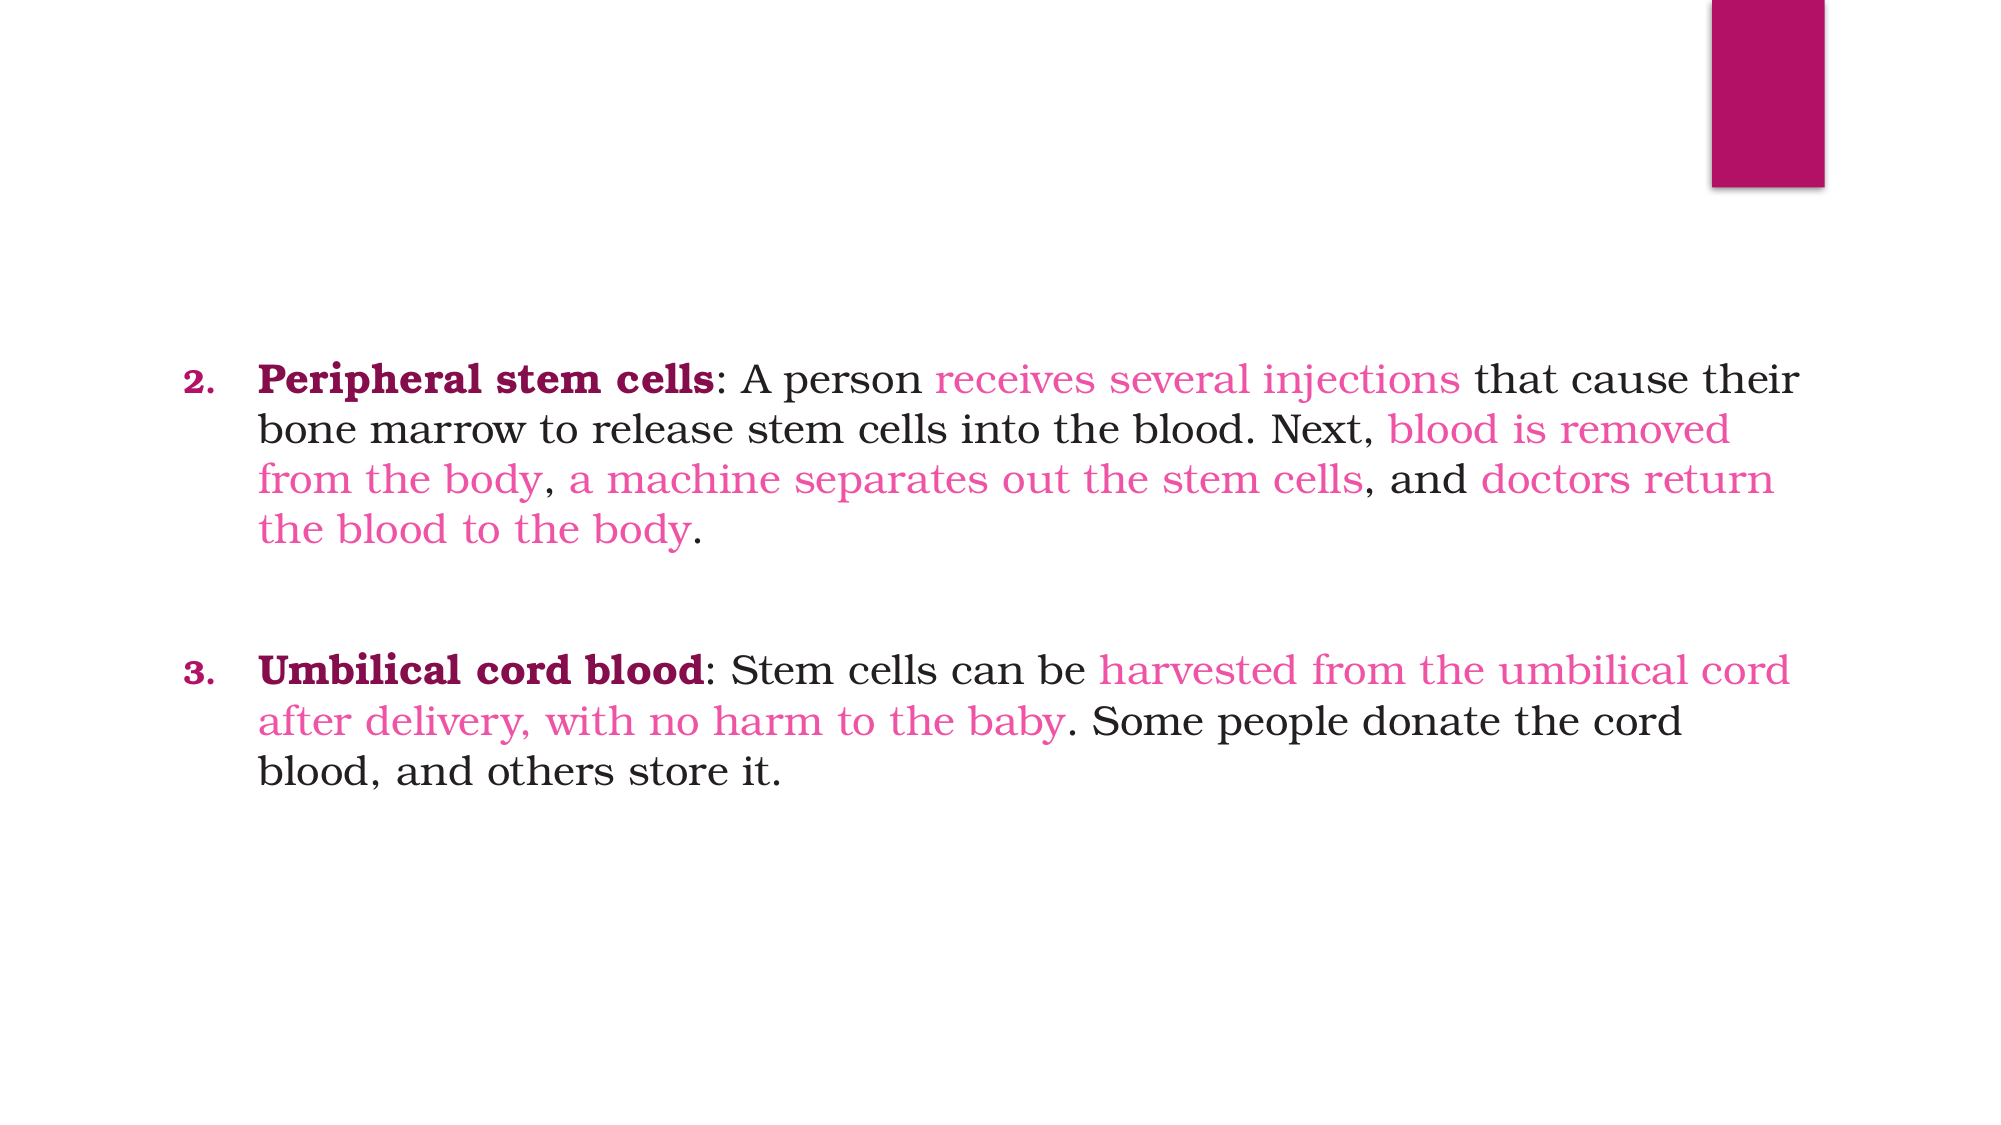

Peripheral stem cells: A person receives several injections that cause their bone marrow to release stem cells into the blood. Next, blood is removed from the body, a machine separates out the stem cells, and doctors return the blood to the body.

Umbilical cord blood: Stem cells can be harvested from the umbilical cord after delivery, with no harm to the baby. Some people donate the cord blood, and others store it.